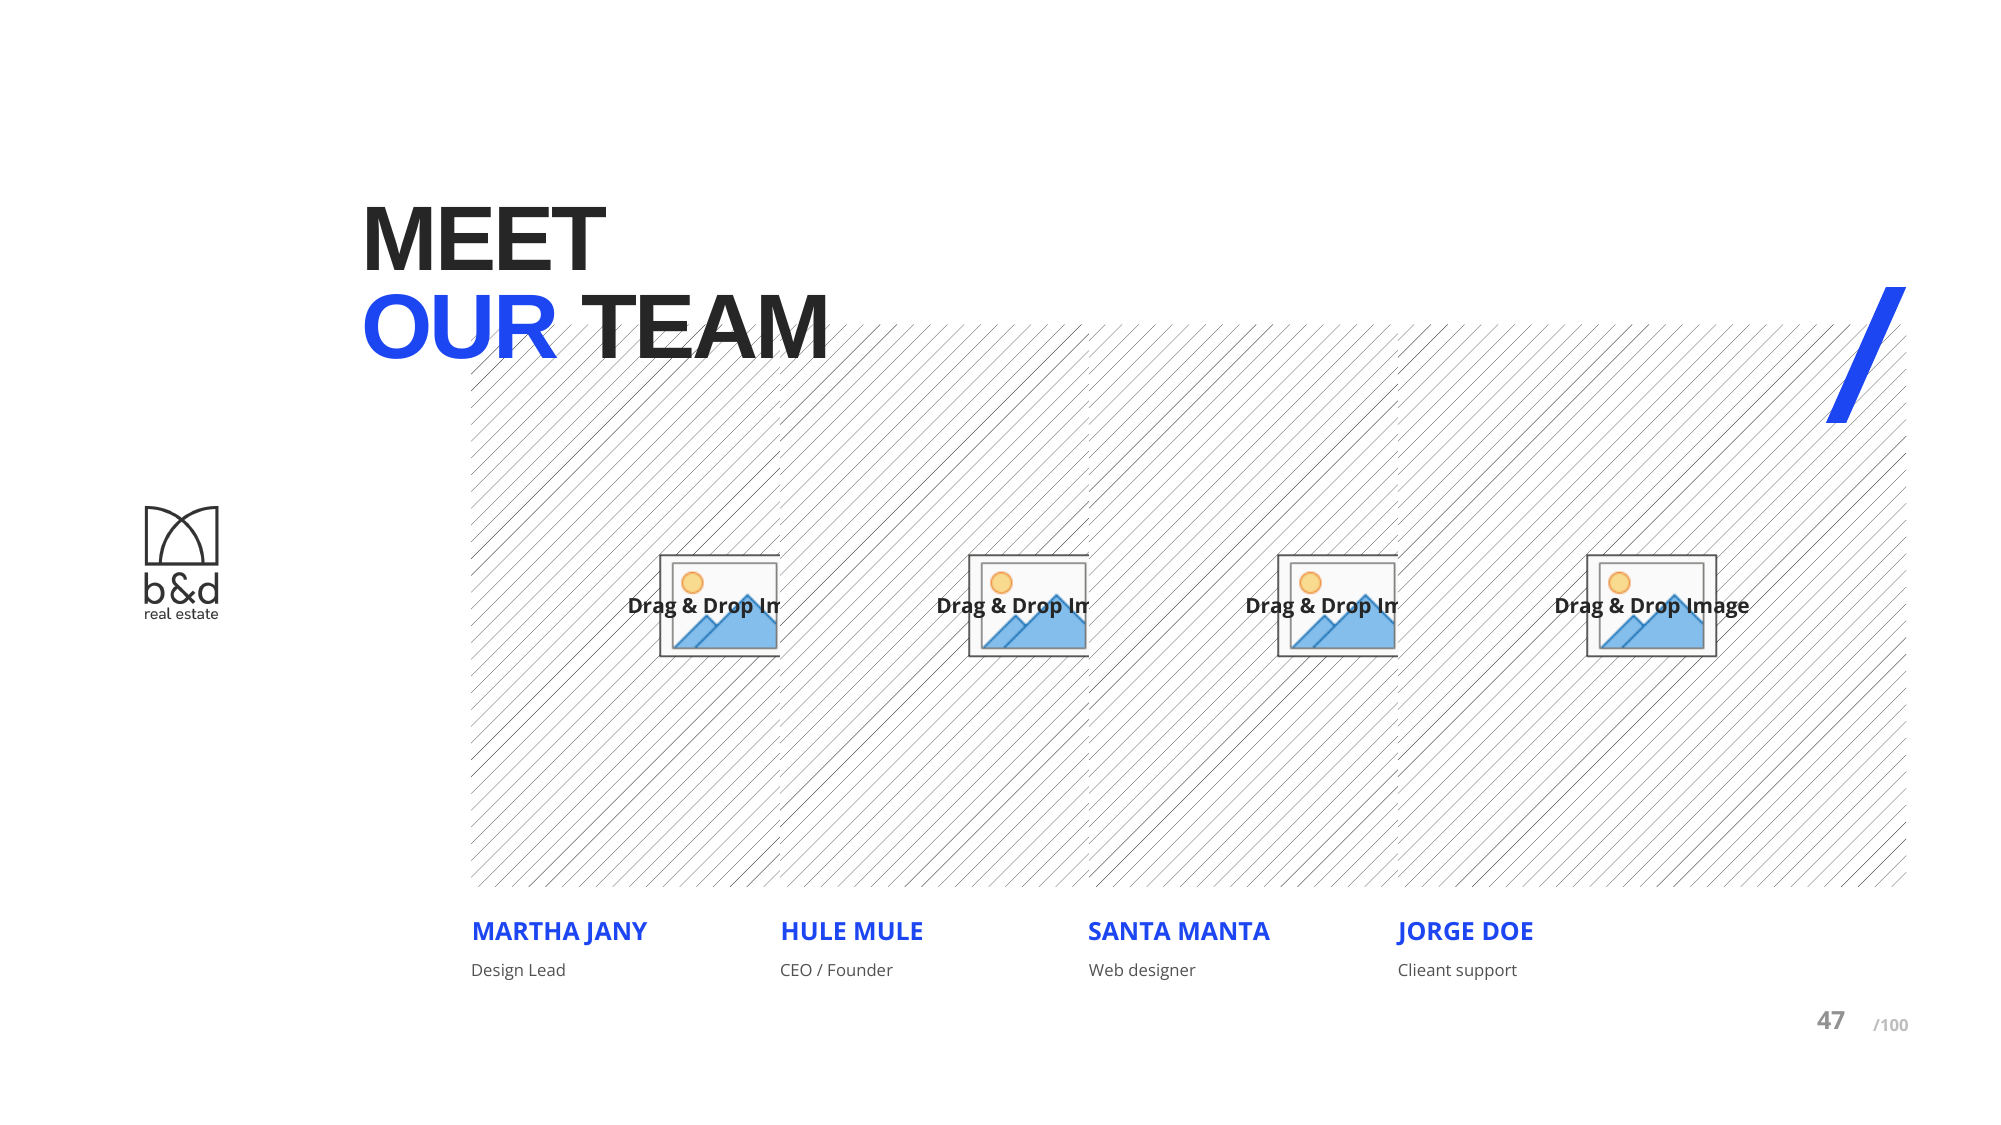

# MEET OUR TEAM

MARTHA JANY
Design Lead
HULE MULE
CEO / Founder
SANTA MANTA
Web designer
JORGE DOE
Clieant support
47